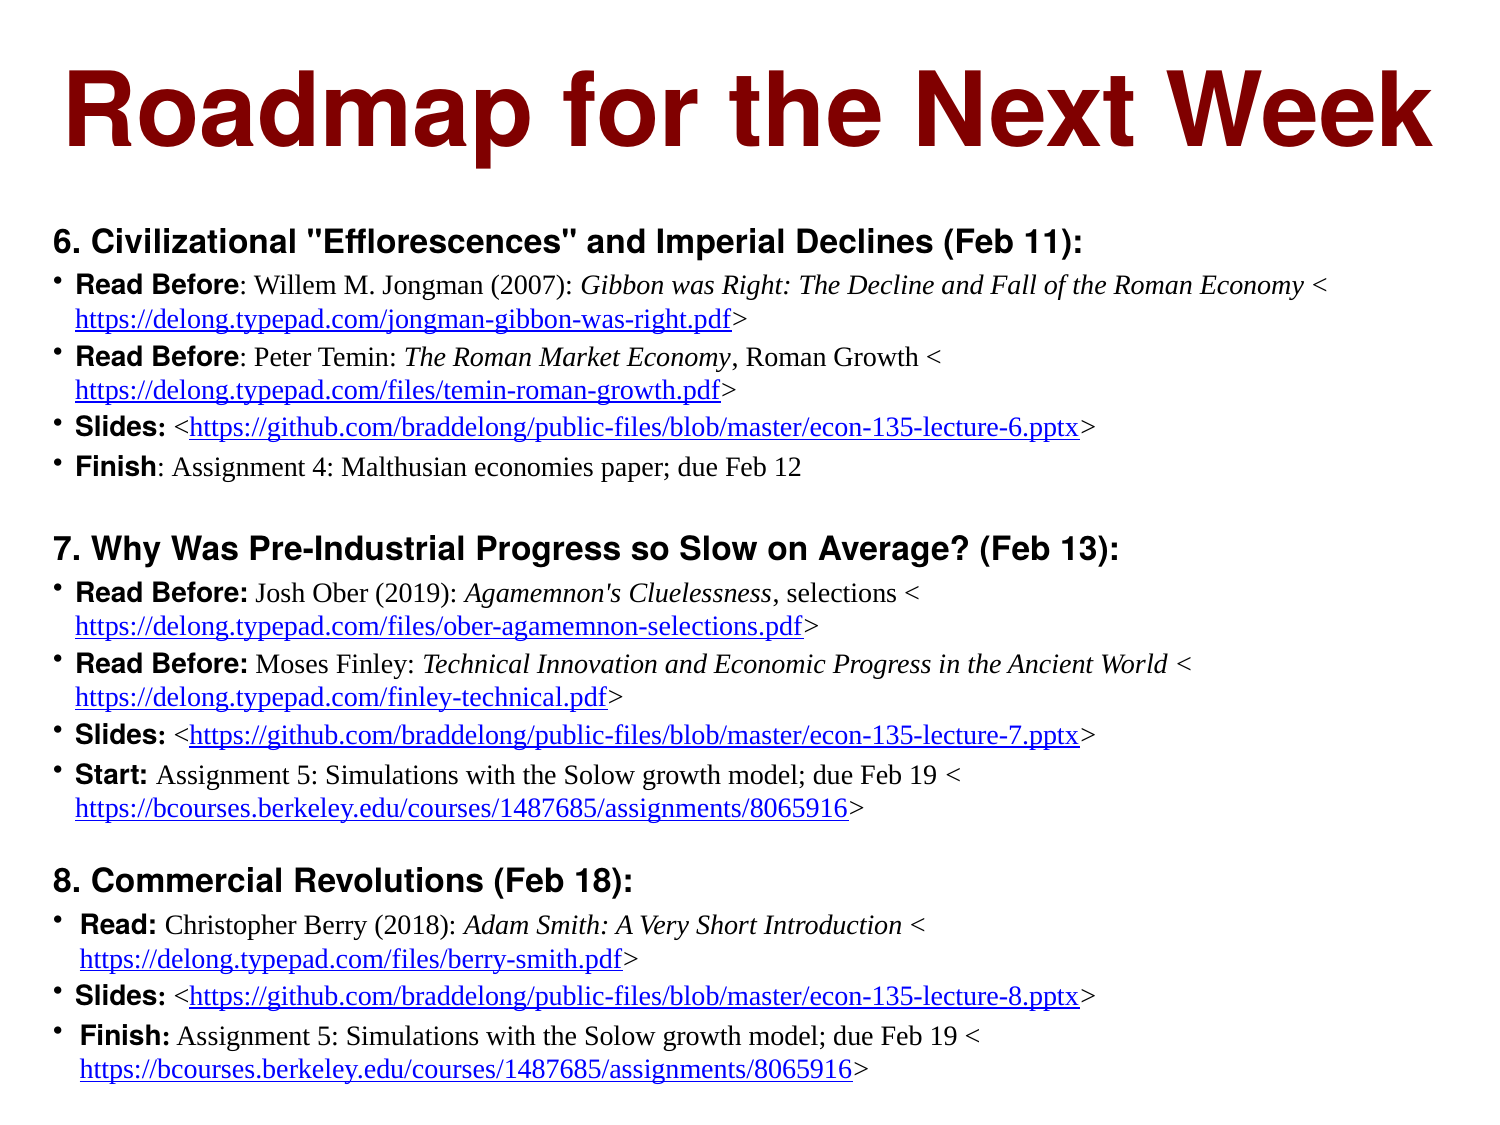

Roadmap for the Next Week
6. Civilizational "Efflorescences" and Imperial Declines (Feb 11):
Read Before: Willem M. Jongman (2007): Gibbon was Right: The Decline and Fall of the Roman Economy <https://delong.typepad.com/jongman-gibbon-was-right.pdf>
Read Before: Peter Temin: The Roman Market Economy, Roman Growth <https://delong.typepad.com/files/temin-roman-growth.pdf>
Slides: <https://github.com/braddelong/public-files/blob/master/econ-135-lecture-6.pptx>
Finish: Assignment 4: Malthusian economies paper; due Feb 12

7. Why Was Pre-Industrial Progress so Slow on Average? (Feb 13):
Read Before: Josh Ober (2019): Agamemnon's Cluelessness, selections <https://delong.typepad.com/files/ober-agamemnon-selections.pdf>
Read Before: Moses Finley: Technical Innovation and Economic Progress in the Ancient World <https://delong.typepad.com/finley-technical.pdf>
Slides: <https://github.com/braddelong/public-files/blob/master/econ-135-lecture-7.pptx>
Start: Assignment 5: Simulations with the Solow growth model; due Feb 19 <https://bcourses.berkeley.edu/courses/1487685/assignments/8065916>

8. Commercial Revolutions (Feb 18):
Read: Christopher Berry (2018): Adam Smith: A Very Short Introduction <https://delong.typepad.com/files/berry-smith.pdf>
Slides: <https://github.com/braddelong/public-files/blob/master/econ-135-lecture-8.pptx>
Finish: Assignment 5: Simulations with the Solow growth model; due Feb 19 <https://bcourses.berkeley.edu/courses/1487685/assignments/8065916>